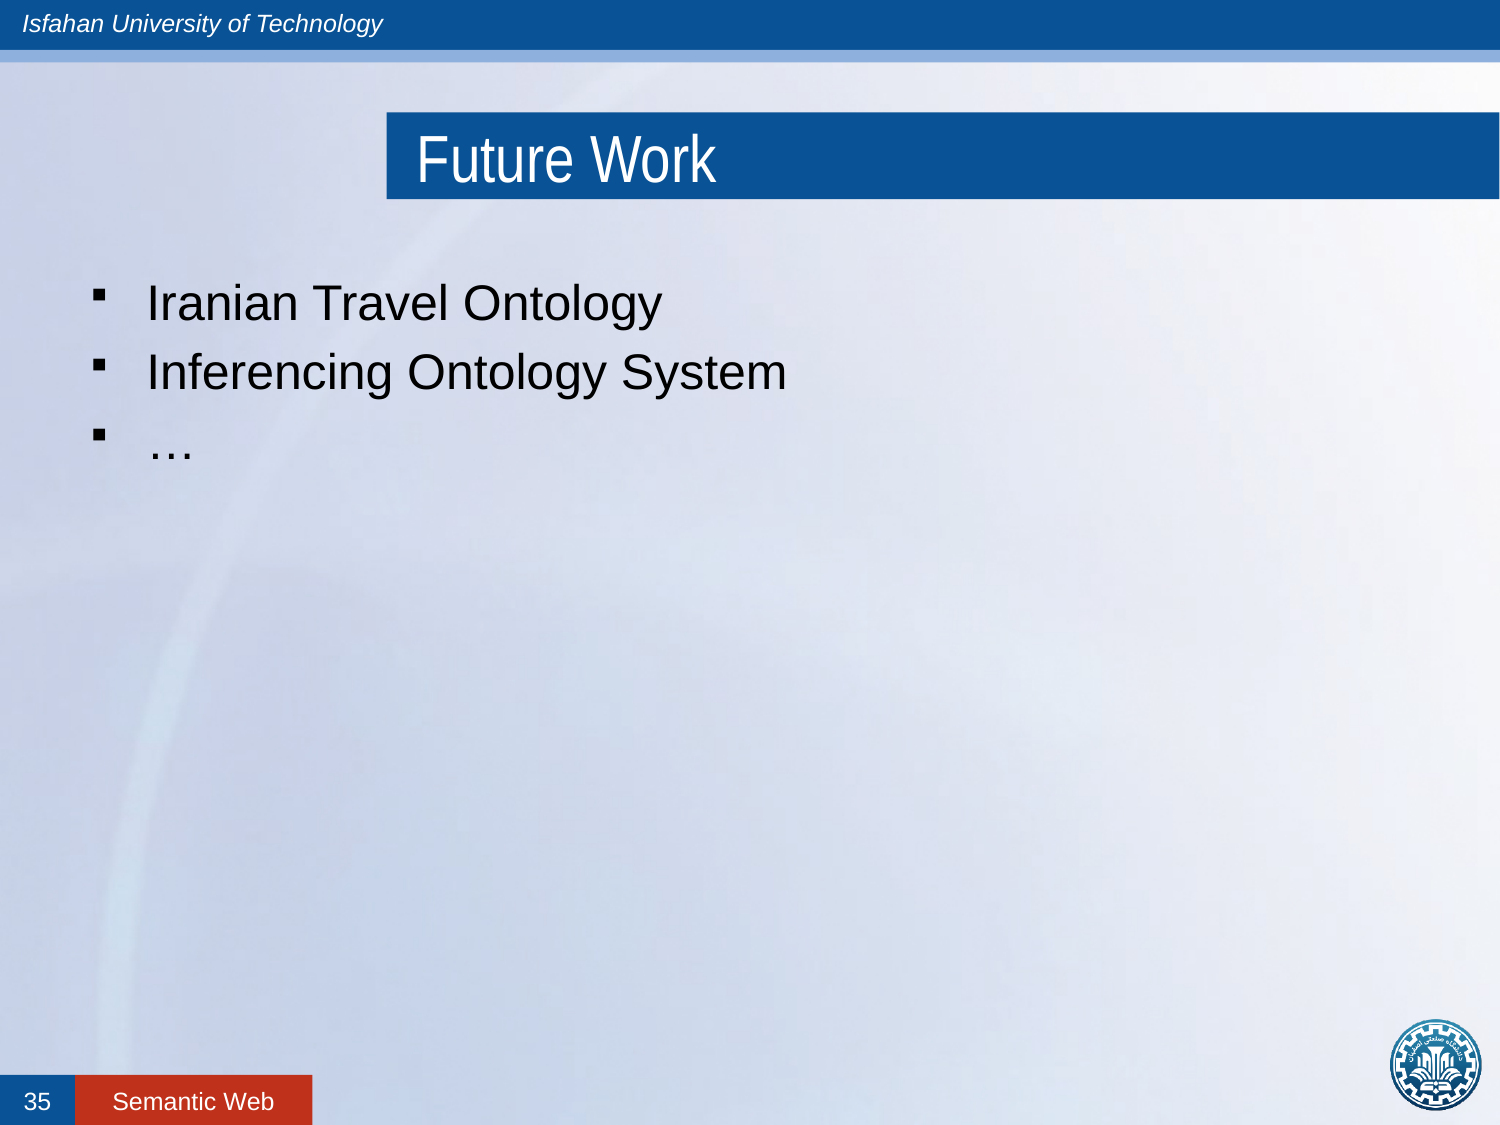

# Future Work
Iranian Travel Ontology
Inferencing Ontology System
…

35
Semantic Web